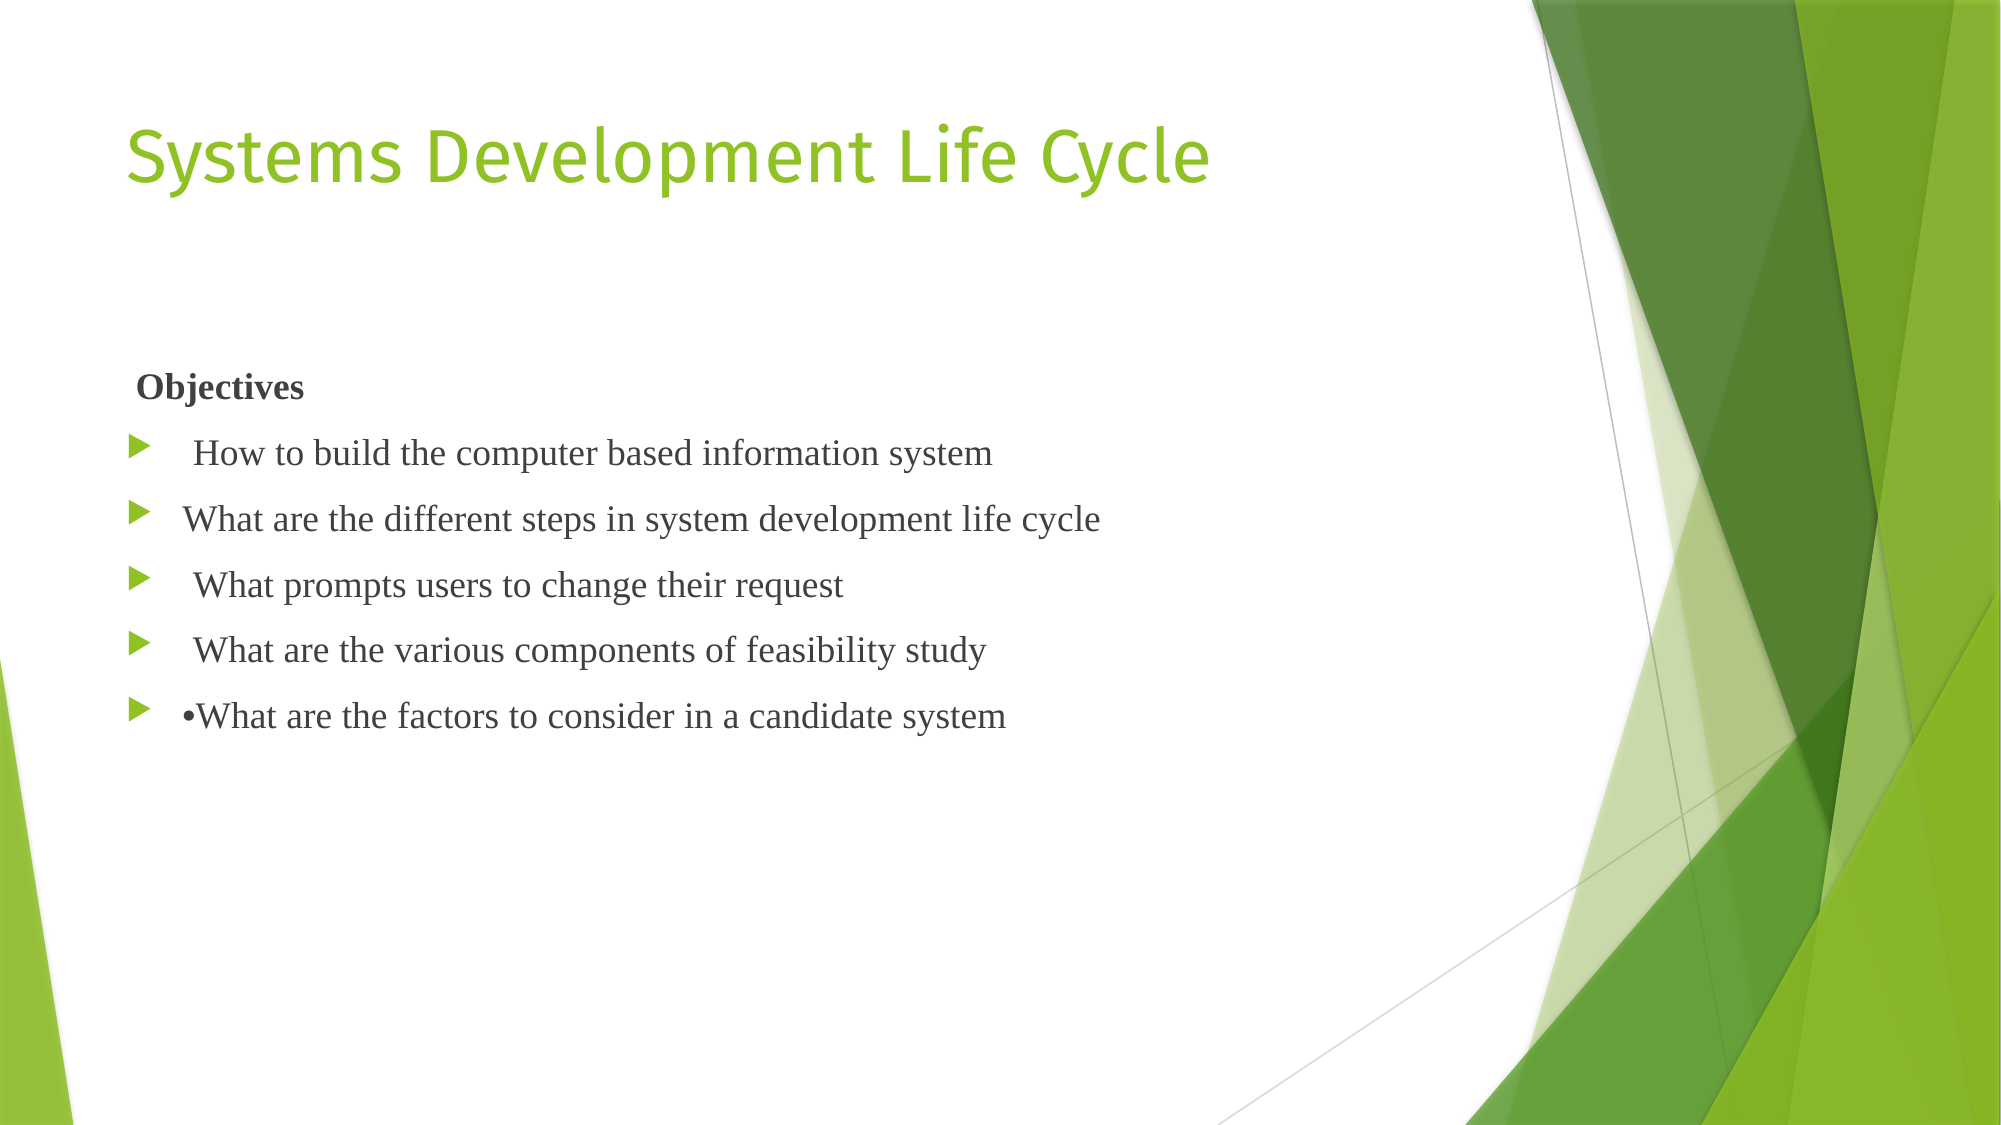

# Systems Development Life Cycle
 Objectives
 How to build the computer based information system
What are the different steps in system development life cycle
 What prompts users to change their request
 What are the various components of feasibility study
•What are the factors to consider in a candidate system